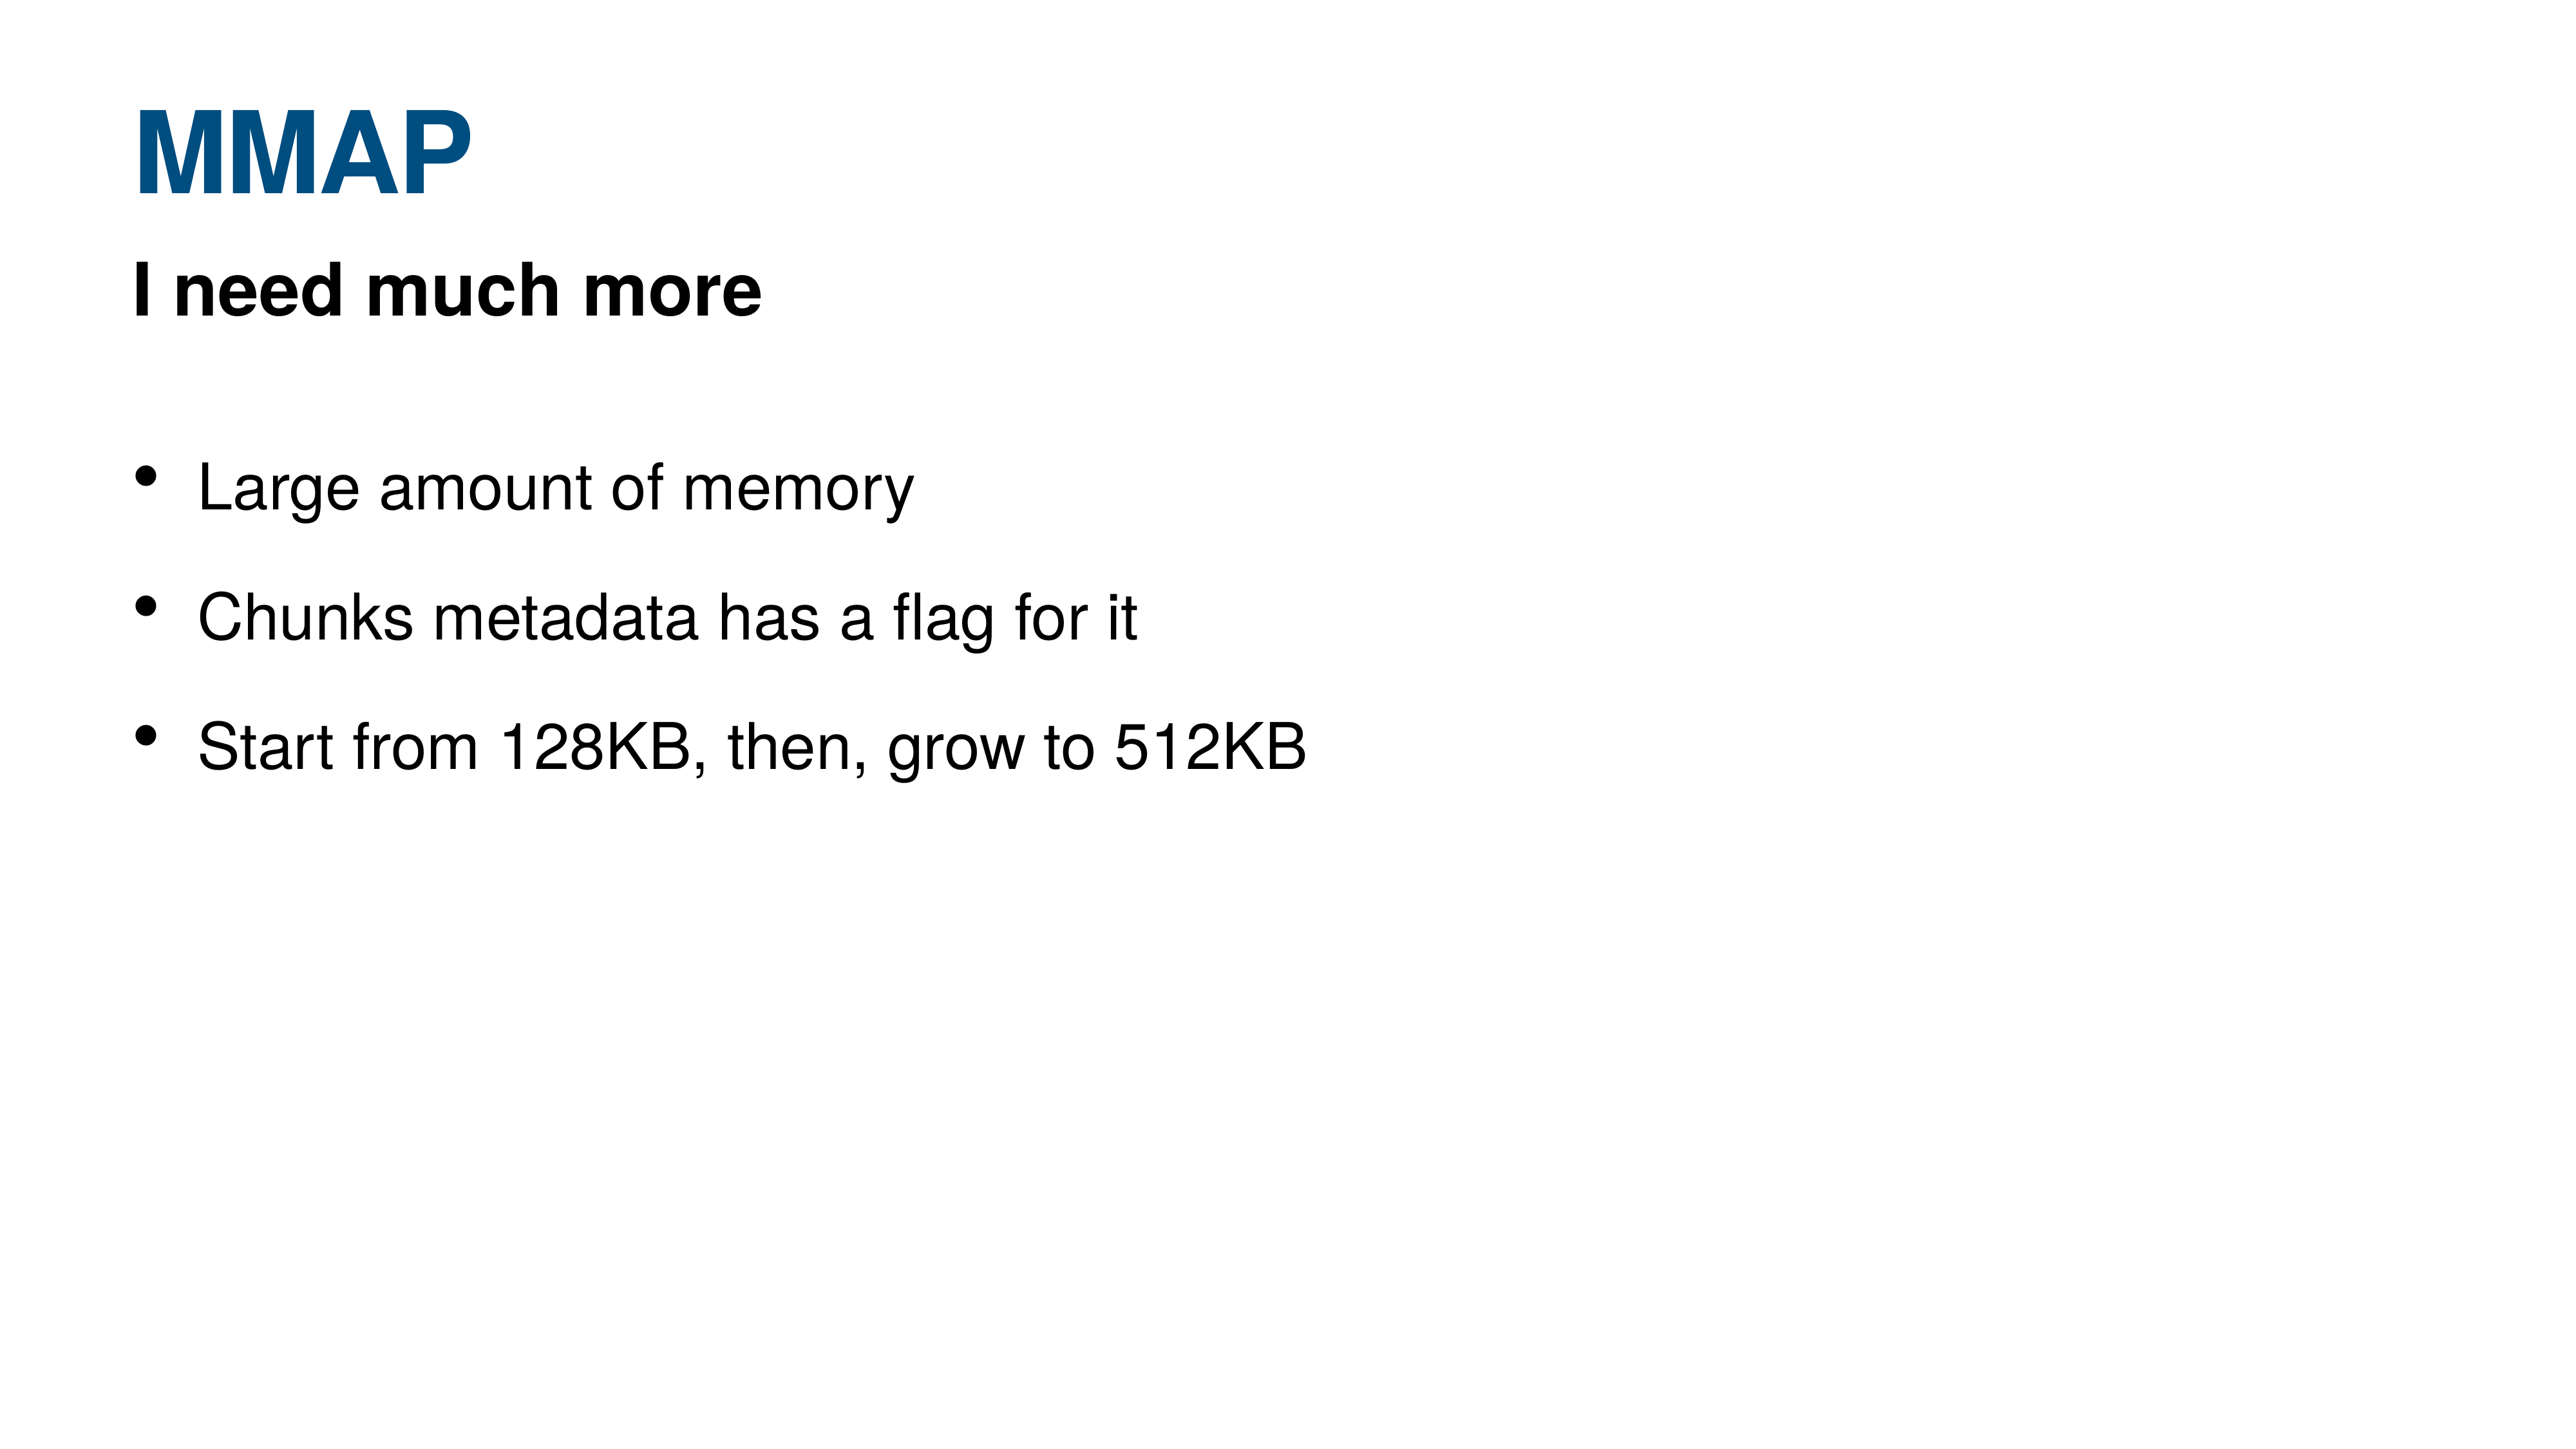

# MMAP
I need much more
Large amount of memory
Chunks metadata has a flag for it
Start from 128KB, then, grow to 512KB
19